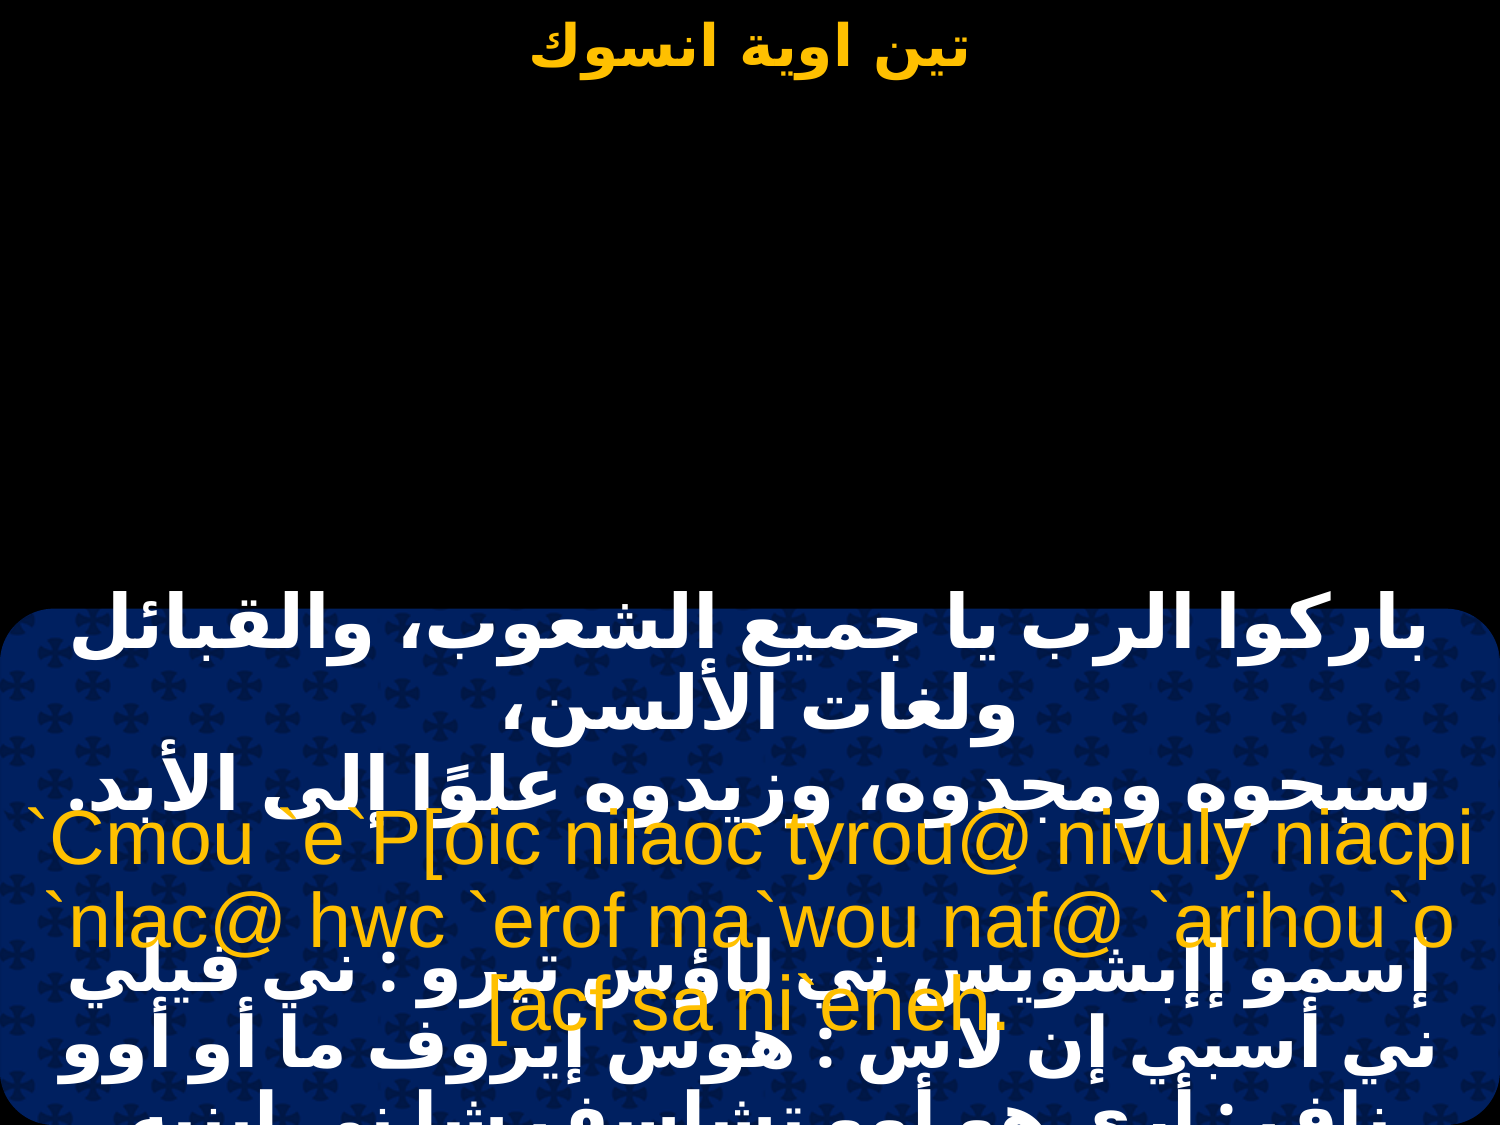

#
باركوا الرب يا جميع الشعوب، والقبائل ولغات الألسن،
سبحوه ومجدوه، وزيدوه علوًا إلى الأبد.
`Cmou `e`P[oic nilaoc tyrou@ nivuly niacpi `nlac@ hwc `erof ma`wou naf@ `arihou`o [acf sa ni`eneh.
إسمو إإبشويس ني لاؤس تيرو : ني فيلي ني أسبي إن لاس : هوس إيروف ما أو أوو ناف : أري هو أوو تشاسف شا ني إينيه.